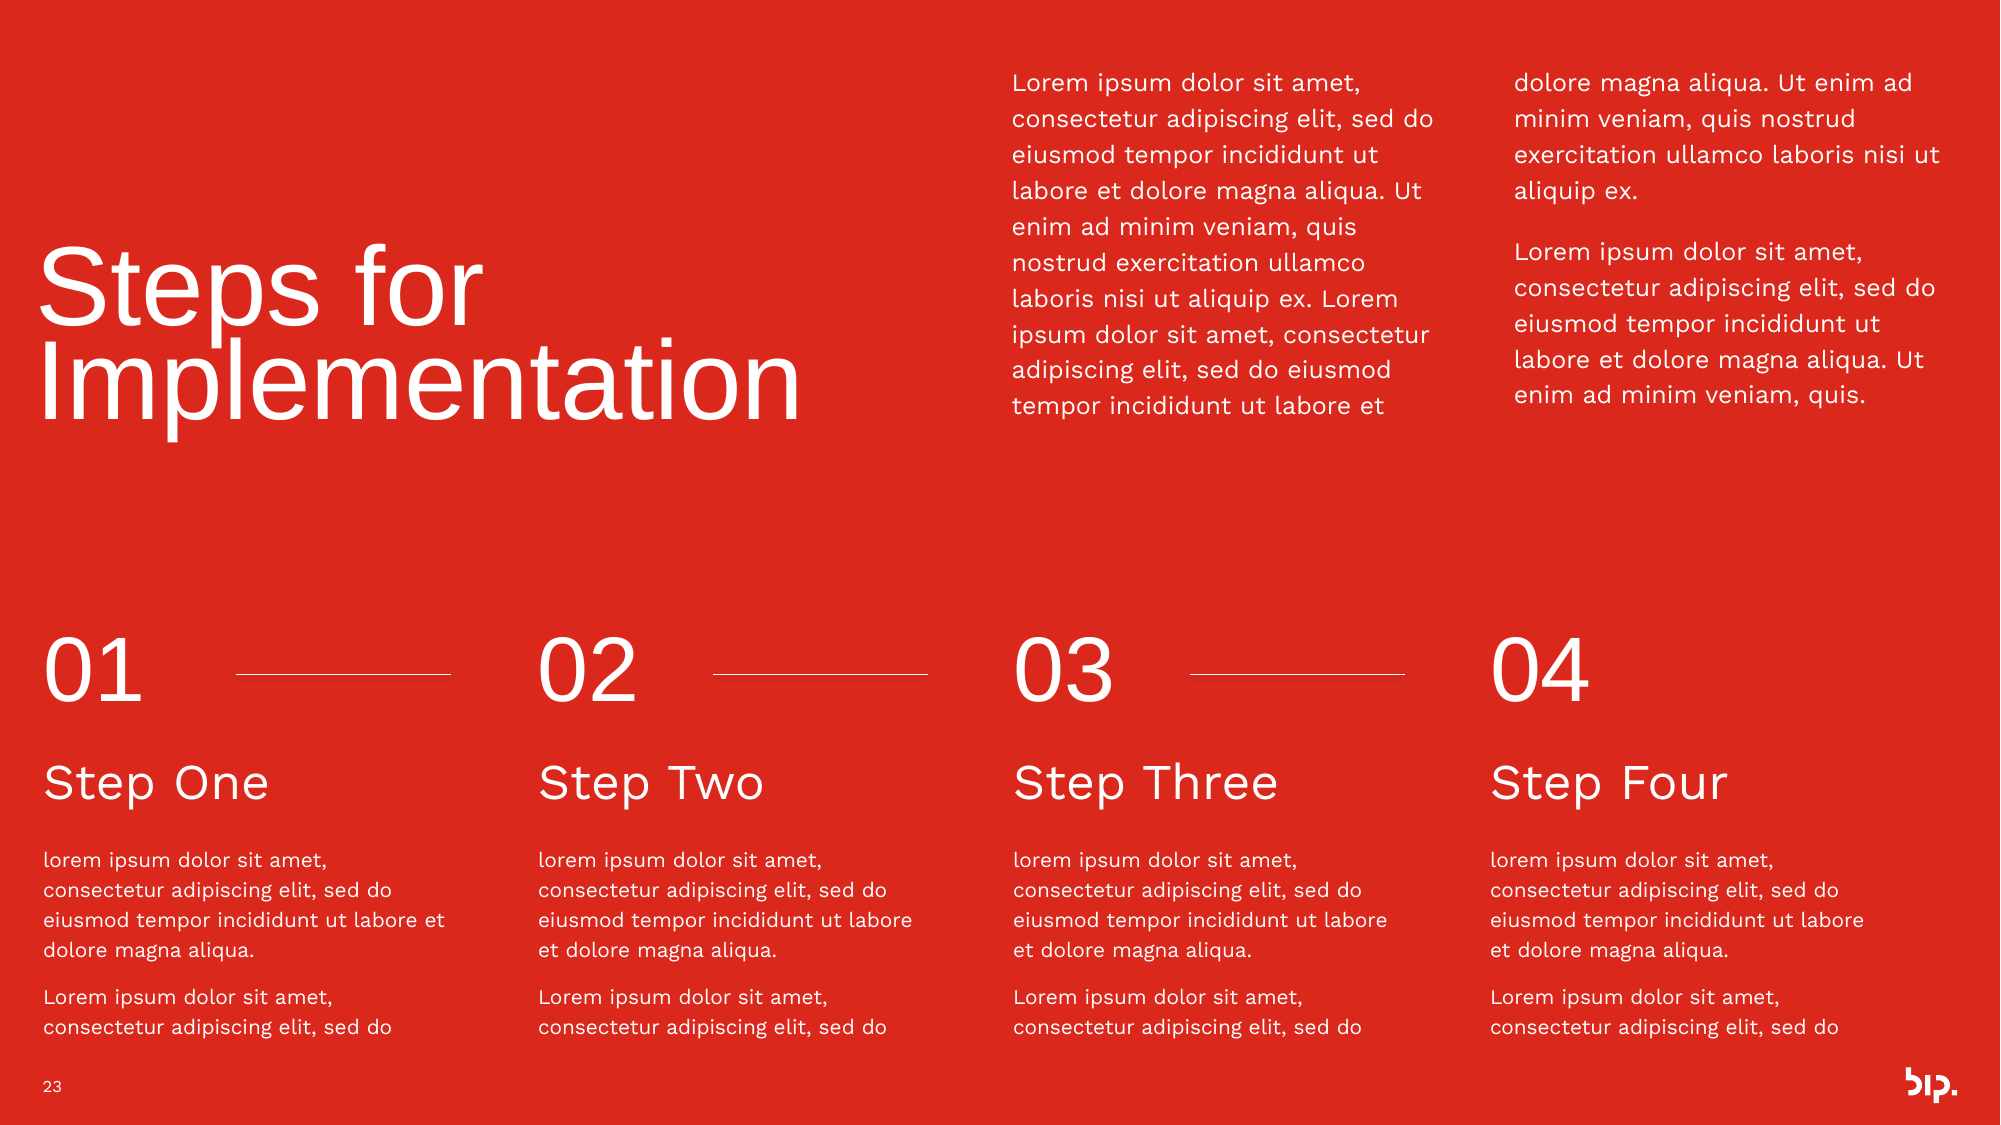

Lorem ipsum dolor sit amet, consectetur adipiscing elit, sed do eiusmod tempor incididunt ut labore et dolore magna aliqua. Ut enim ad minim veniam, quis nostrud exercitation ullamco laboris nisi ut aliquip ex. Lorem ipsum dolor sit amet, consectetur adipiscing elit, sed do eiusmod tempor incididunt ut labore et dolore magna aliqua. Ut enim ad minim veniam, quis nostrud exercitation ullamco laboris nisi ut aliquip ex.
Lorem ipsum dolor sit amet, consectetur adipiscing elit, sed do eiusmod tempor incididunt ut labore et dolore magna aliqua. Ut enim ad minim veniam, quis.
Steps for Implementation
01
02
03
04
Step One
Step Two
Step Three
Step Four
lorem ipsum dolor sit amet, consectetur adipiscing elit, sed do eiusmod tempor incididunt ut labore et dolore magna aliqua.
Lorem ipsum dolor sit amet, consectetur adipiscing elit, sed do
lorem ipsum dolor sit amet, consectetur adipiscing elit, sed do eiusmod tempor incididunt ut labore et dolore magna aliqua.
Lorem ipsum dolor sit amet, consectetur adipiscing elit, sed do
lorem ipsum dolor sit amet, consectetur adipiscing elit, sed do eiusmod tempor incididunt ut labore et dolore magna aliqua.
Lorem ipsum dolor sit amet, consectetur adipiscing elit, sed do
lorem ipsum dolor sit amet, consectetur adipiscing elit, sed do eiusmod tempor incididunt ut labore et dolore magna aliqua.
Lorem ipsum dolor sit amet, consectetur adipiscing elit, sed do